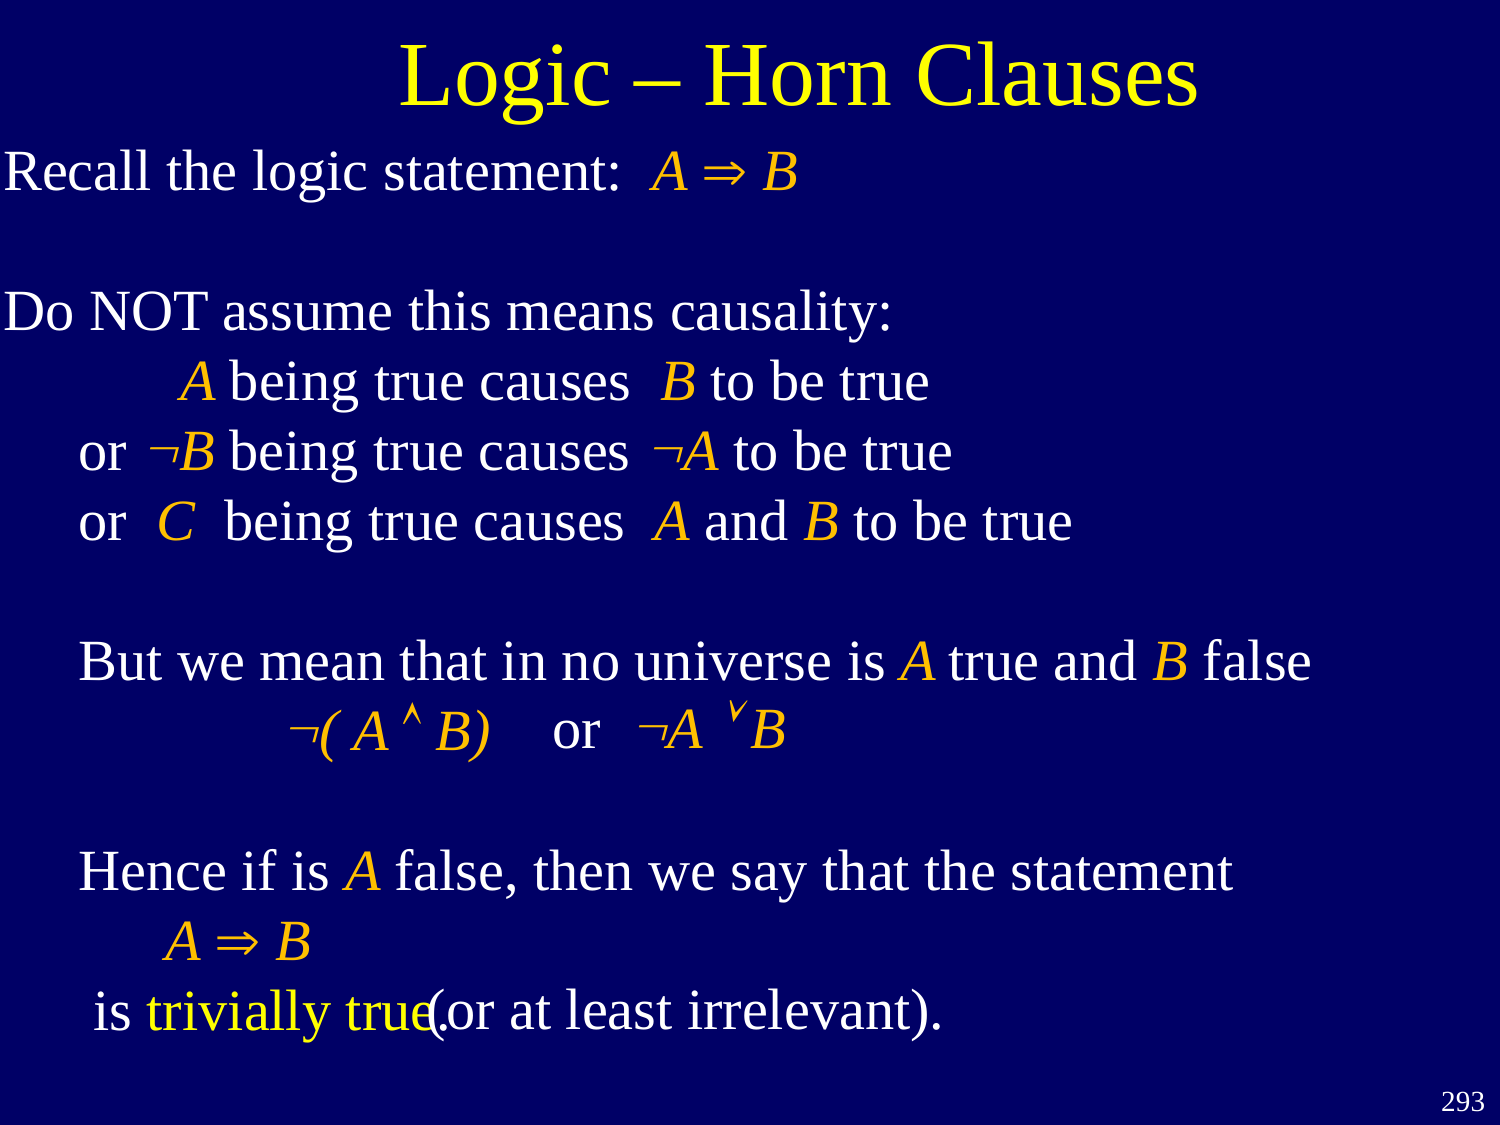

# Logic – Horn Clauses
Recall the logic statement:  A ⇒ B

Do NOT assume this means causality:
       A being true causes  B to be true
or ¬B being true causes ¬A to be true
or  C  being true causes  A and B to be true

But we mean that in no universe is A true and B false
              ¬( A ∧ B)

Hence if is A false, then we say that the statement
      A ⇒ B
 is trivially true.

or  ¬A ∨ B
(or at least irrelevant).